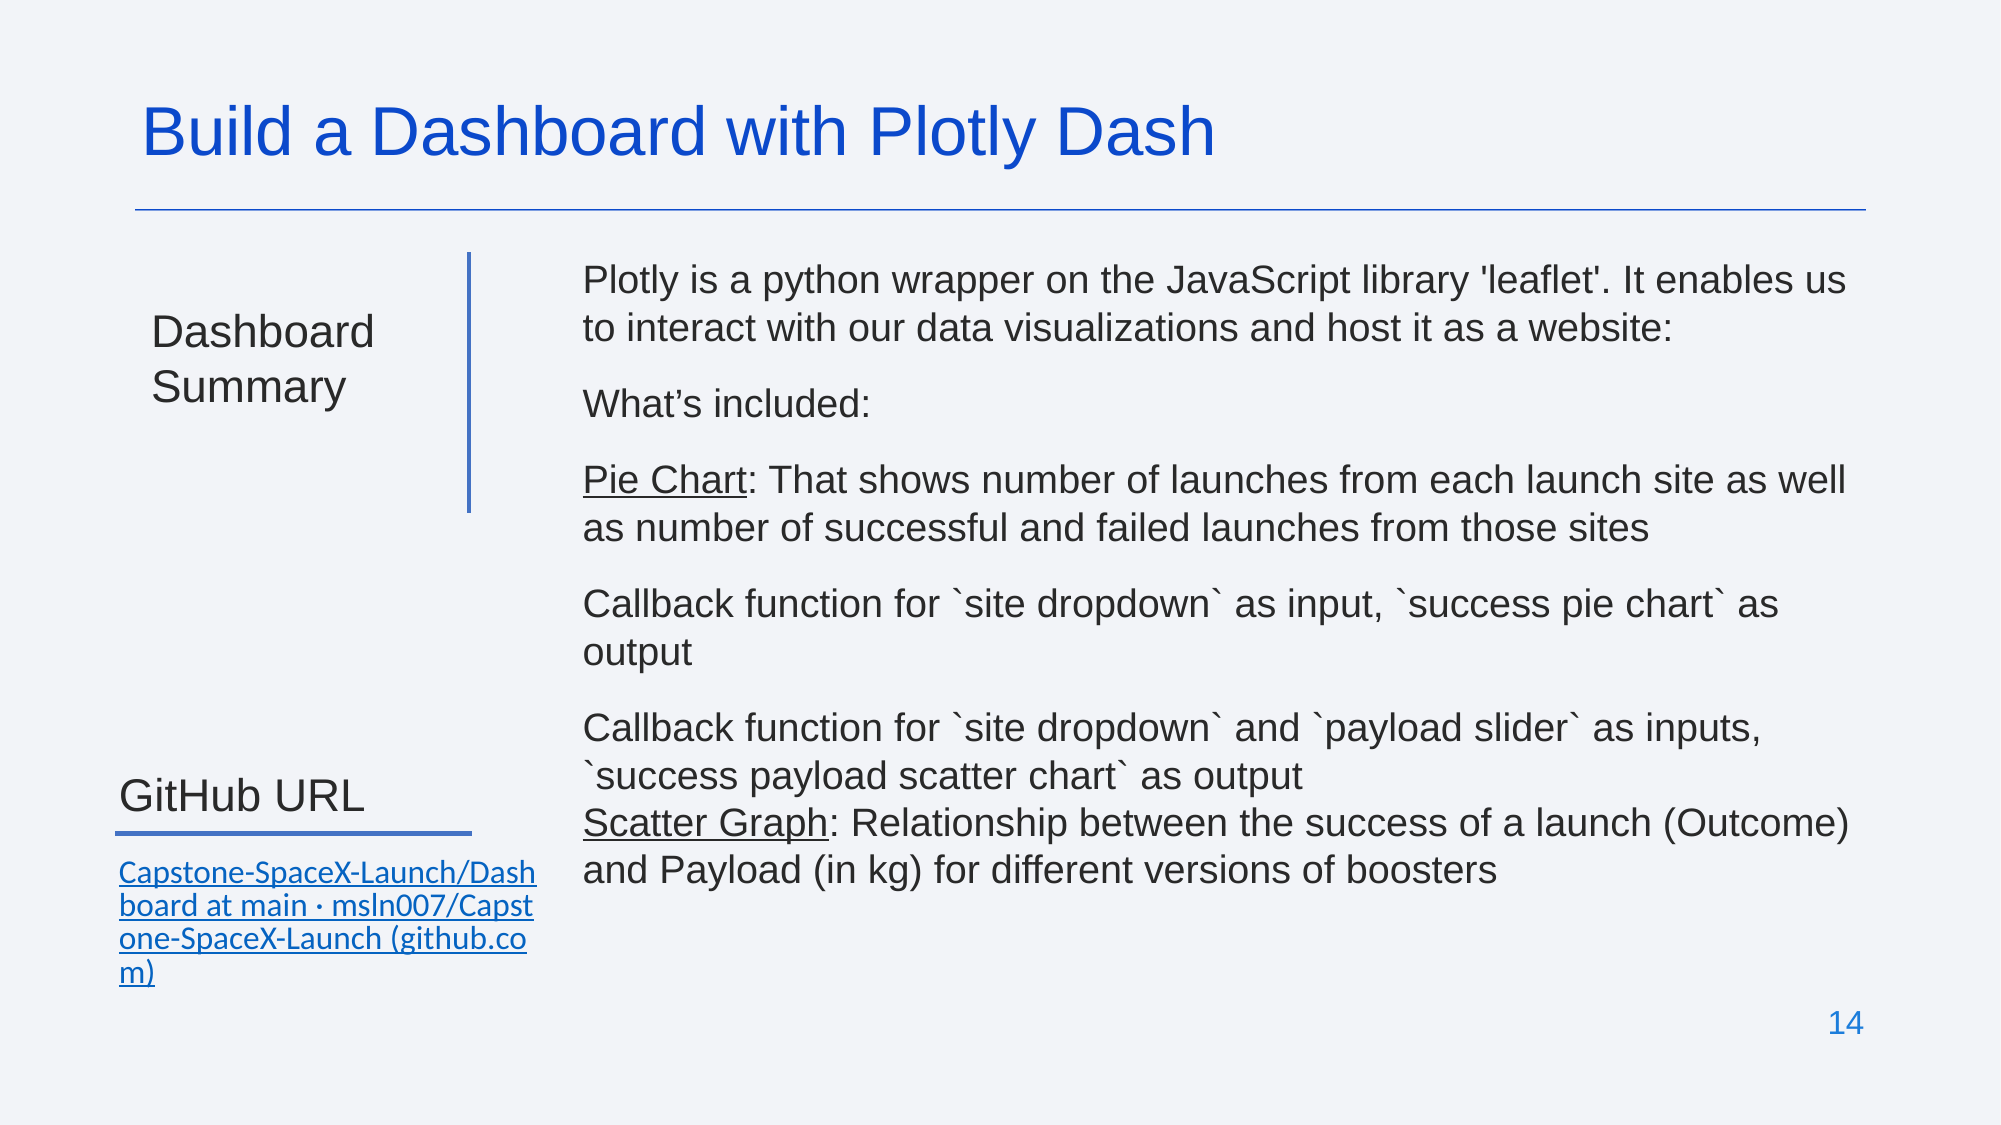

Build a Dashboard with Plotly Dash
Plotly is a python wrapper on the JavaScript library 'leaflet'. It enables us to interact with our data visualizations and host it as a website:
What’s included:
Pie Chart: That shows number of launches from each launch site as well as number of successful and failed launches from those sites
Callback function for `site dropdown` as input, `success pie chart` as output
Callback function for `site dropdown` and `payload slider` as inputs, `success payload scatter chart` as output
Scatter Graph: Relationship between the success of a launch (Outcome) and Payload (in kg) for different versions of boosters
Dashboard Summary
GitHub URL
Capstone-SpaceX-Launch/Dashboard at main · msln007/Capstone-SpaceX-Launch (github.com)
14